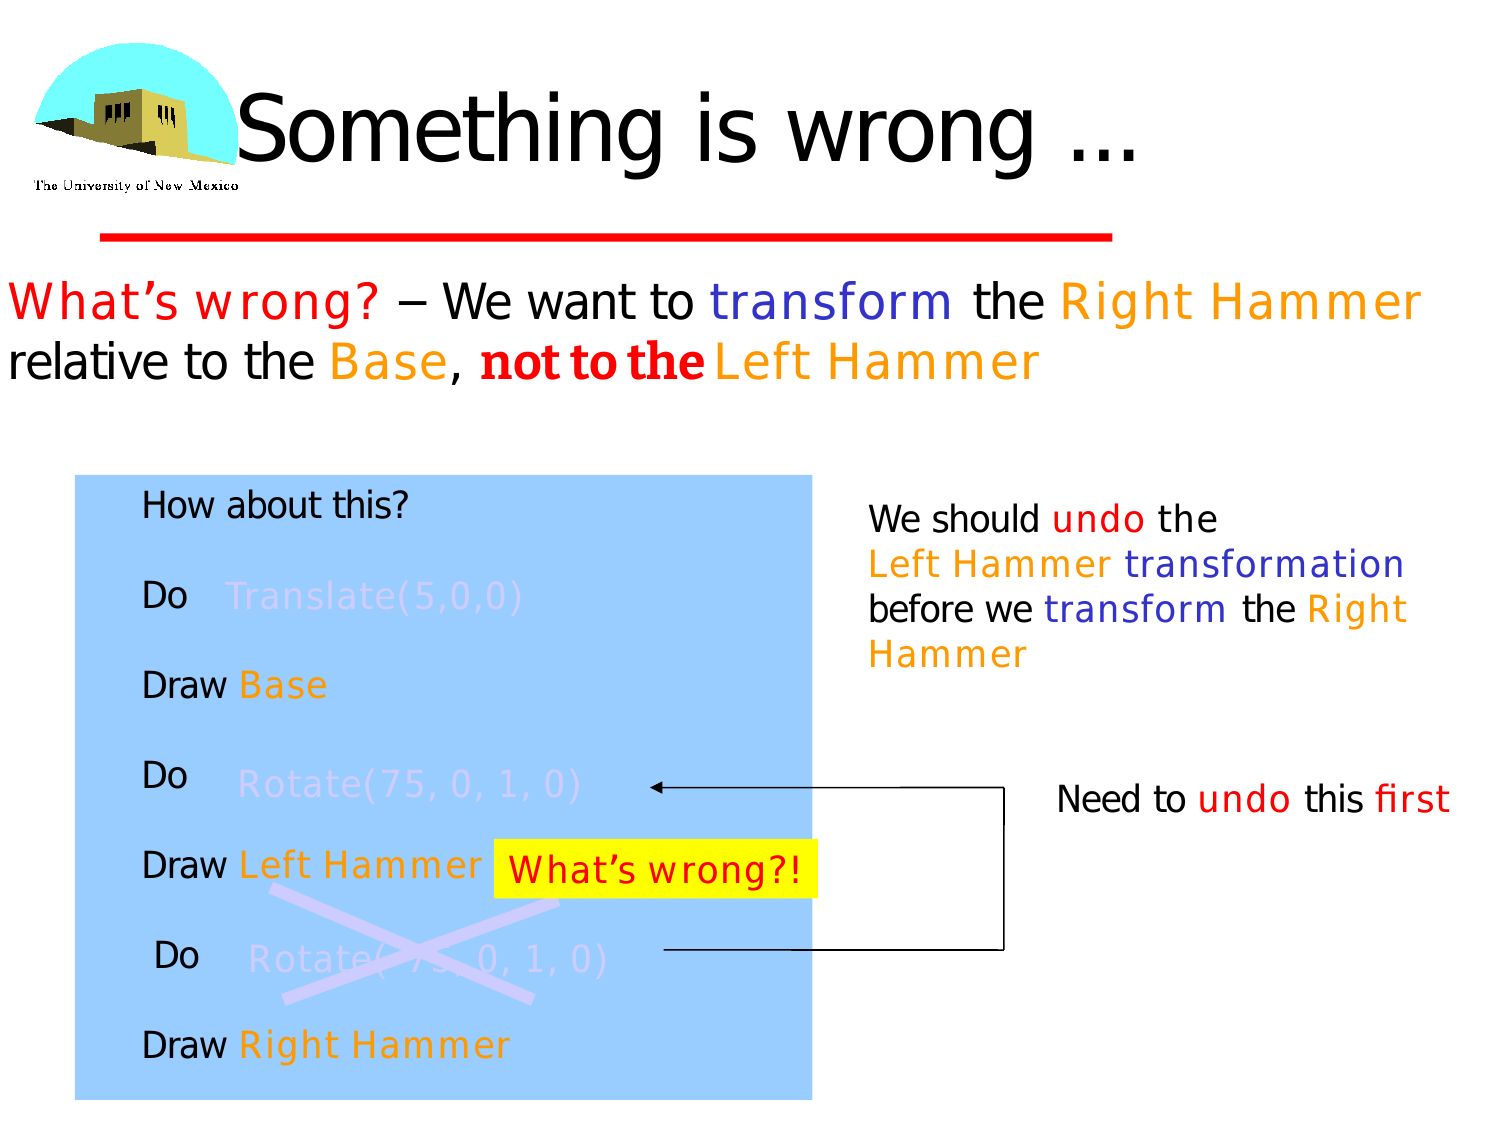

Something is wrong …
What’s wrong? – We want to transform the Right Hammer relative to the Base, not to the Left Hammer
How about this?

Do

Draw Base

Do

Draw Left Hammer

 Do

Draw Right Hammer

We should undo the
Left Hammer transformation
before we transform the Right
Hammer
Translate(5,0,0)
Rotate(75, 0, 1, 0)
Need to undo this first

What’s wrong?!

Rotate(-75, 0, 1, 0)